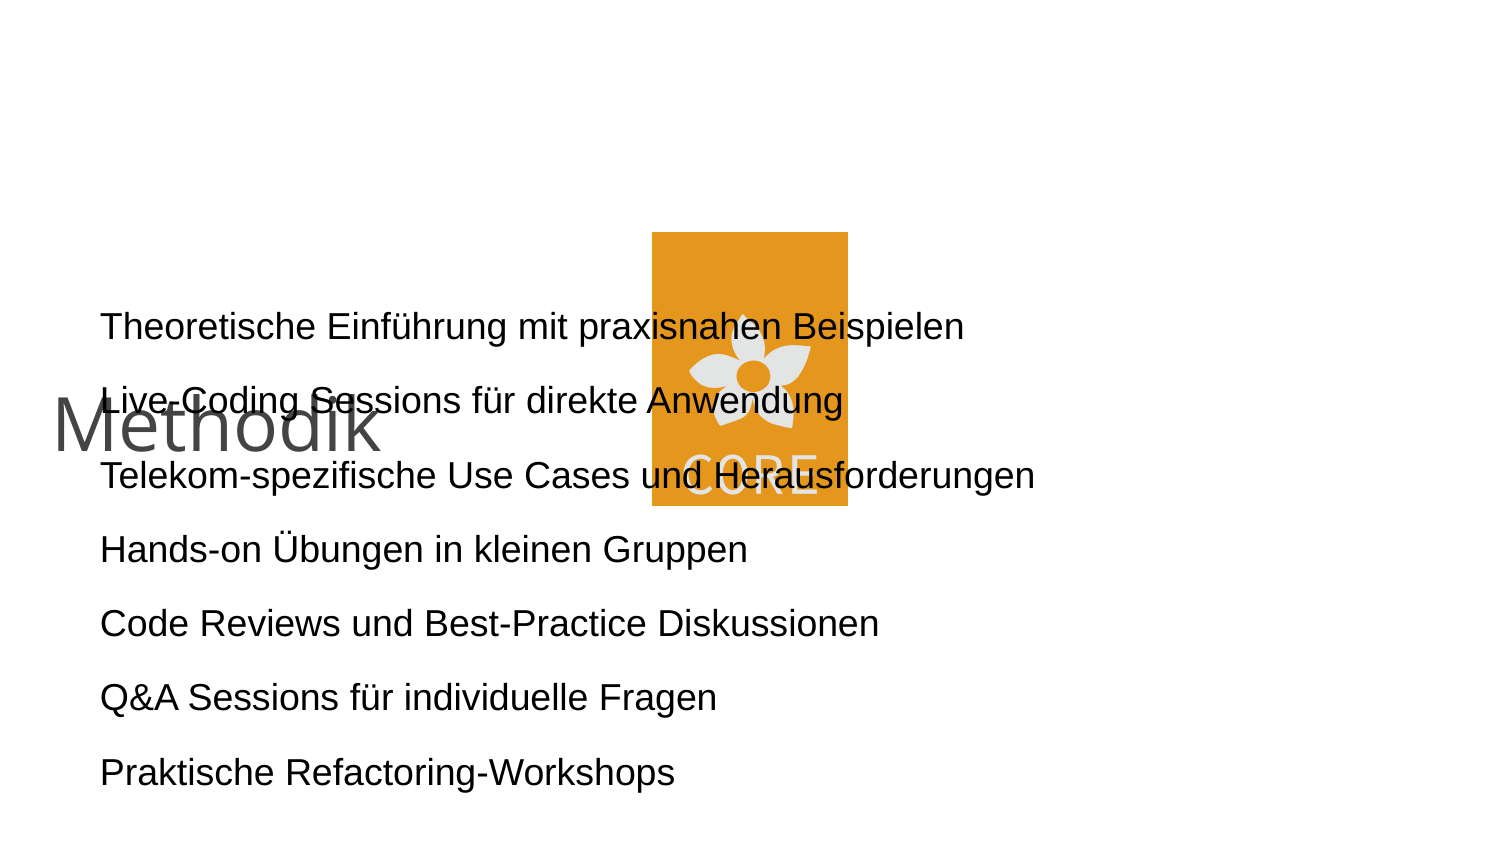

# Methodik

Theoretische Einführung mit praxisnahen Beispielen
Live-Coding Sessions für direkte Anwendung
Telekom-spezifische Use Cases und Herausforderungen
Hands-on Übungen in kleinen Gruppen
Code Reviews und Best-Practice Diskussionen
Q&A Sessions für individuelle Fragen
Praktische Refactoring-Workshops